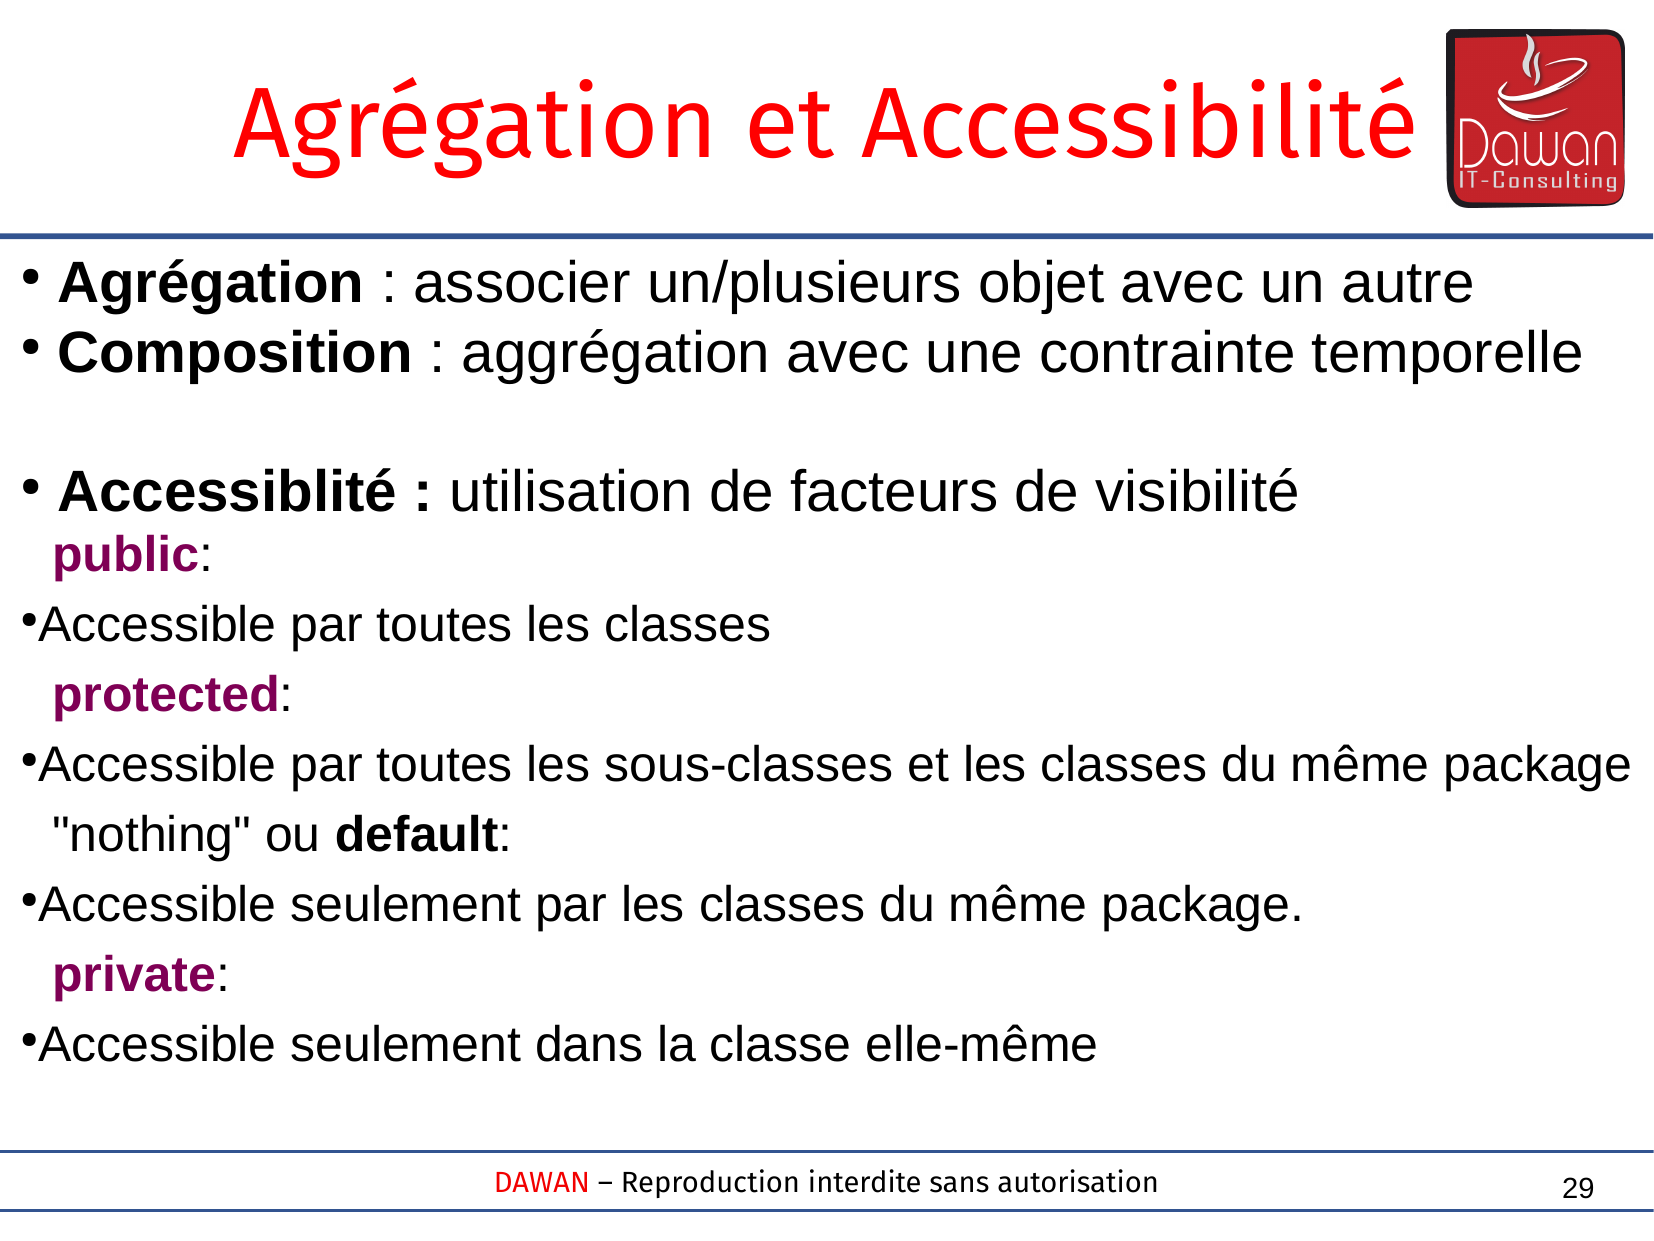

Agrégation et Accessibilité
 Agrégation : associer un/plusieurs objet avec un autre
 Composition : aggrégation avec une contrainte temporelle

 Accessiblité : utilisation de facteurs de visibilité
 public:
Accessible par toutes les classes
 protected:
Accessible par toutes les sous-classes et les classes du même package
 "nothing" ou default:
Accessible seulement par les classes du même package.
 private:
Accessible seulement dans la classe elle-même
29